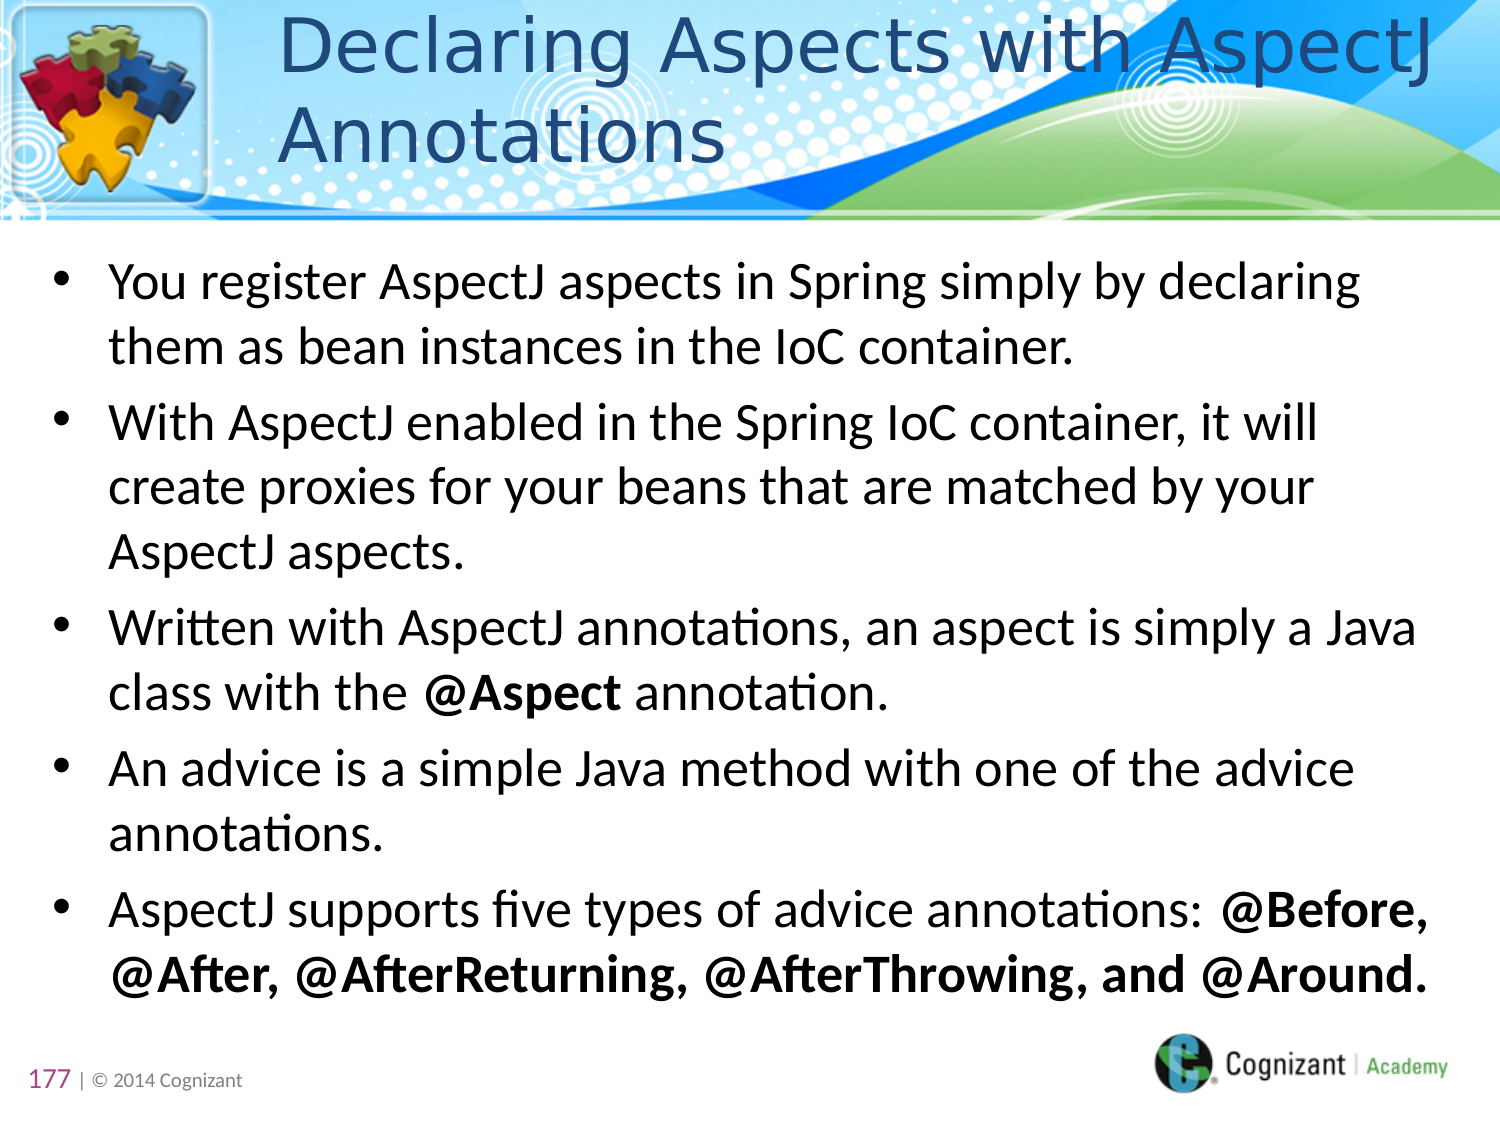

# Declaring Aspects with AspectJ Annotations
You register AspectJ aspects in Spring simply by declaring them as bean instances in the IoC container.
With AspectJ enabled in the Spring IoC container, it will create proxies for your beans that are matched by your AspectJ aspects.
Written with AspectJ annotations, an aspect is simply a Java class with the @Aspect annotation.
An advice is a simple Java method with one of the advice annotations.
AspectJ supports five types of advice annotations: @Before, @After, @AfterReturning, @AfterThrowing, and @Around.
177